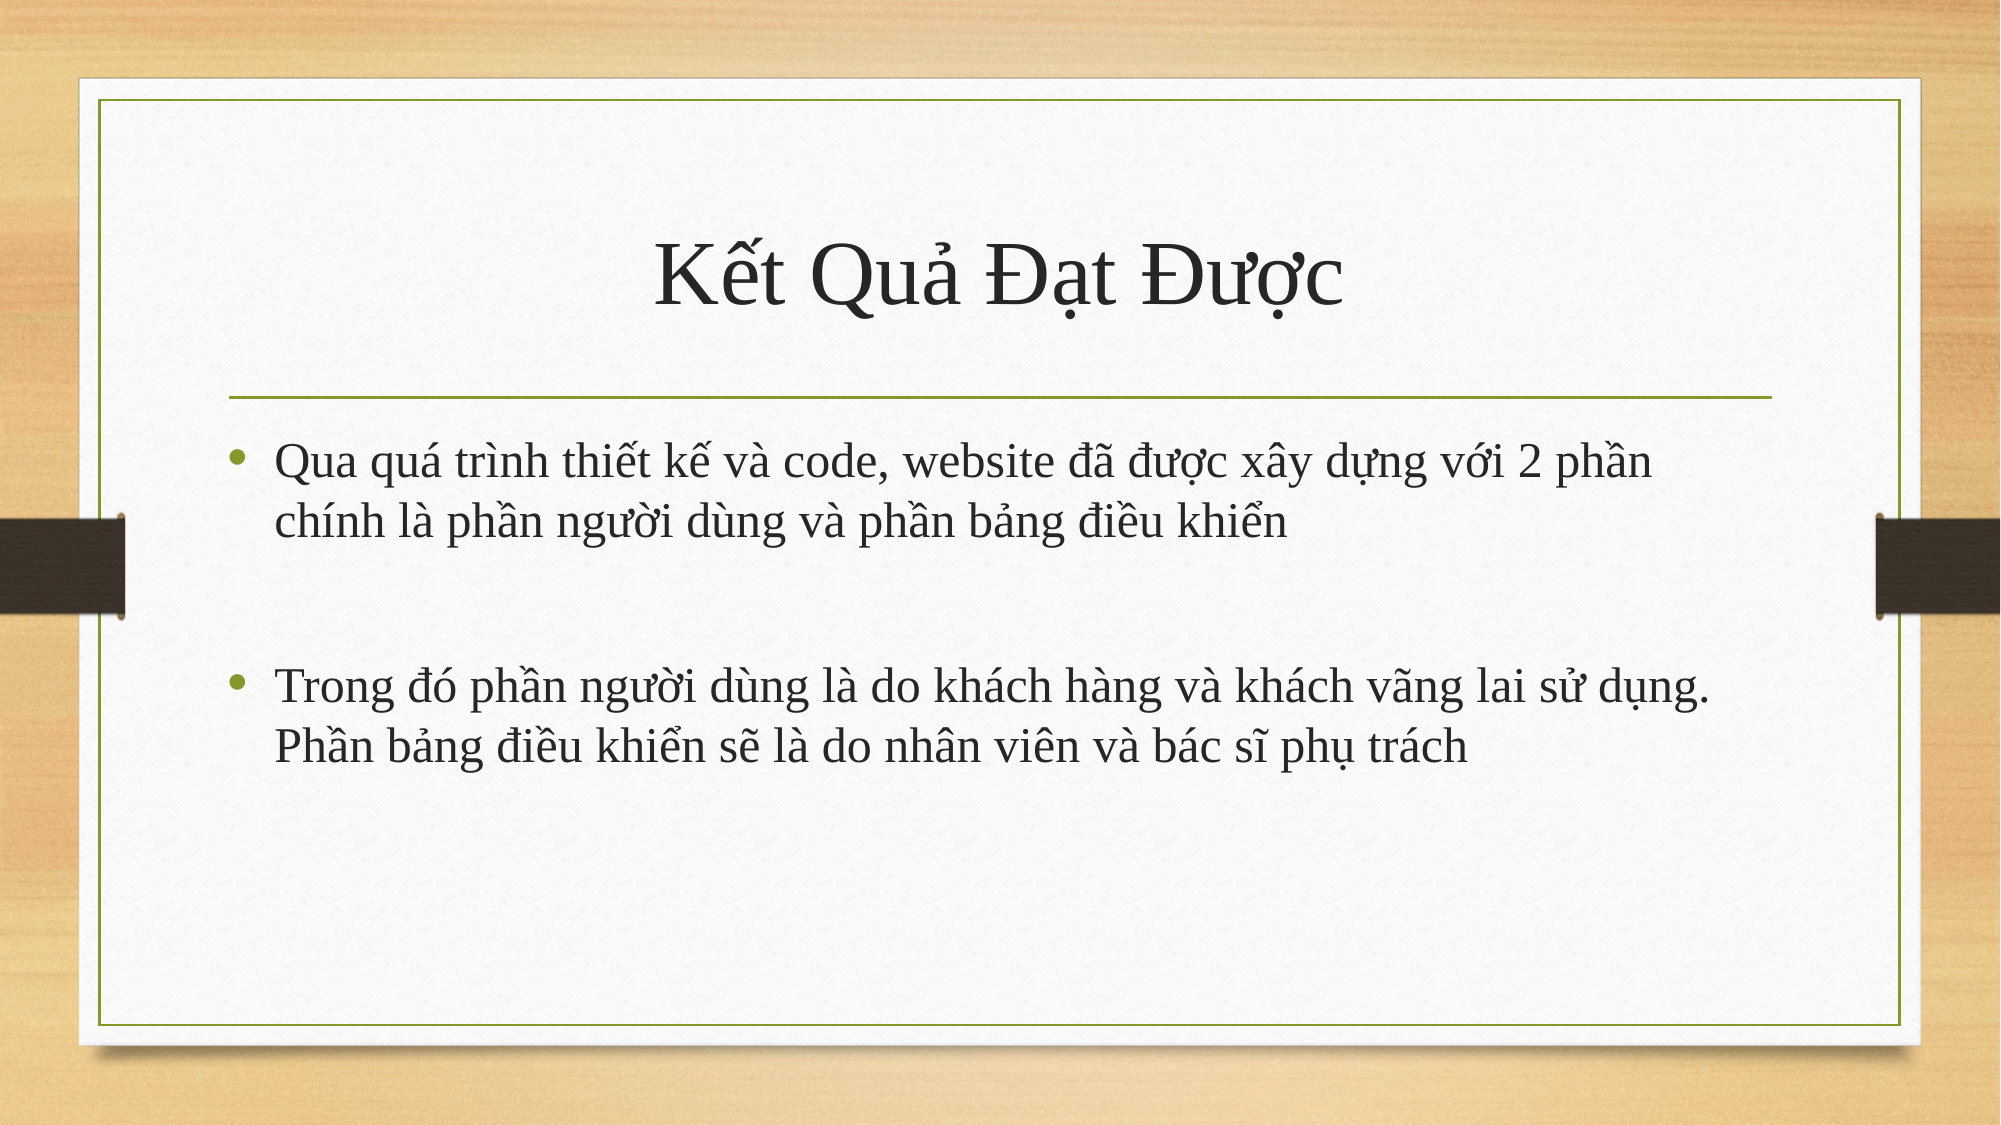

# Kết Quả Đạt Được
Qua quá trình thiết kế và code, website đã được xây dựng với 2 phần chính là phần người dùng và phần bảng điều khiển

Trong đó phần người dùng là do khách hàng và khách vãng lai sử dụng. Phần bảng điều khiển sẽ là do nhân viên và bác sĩ phụ trách